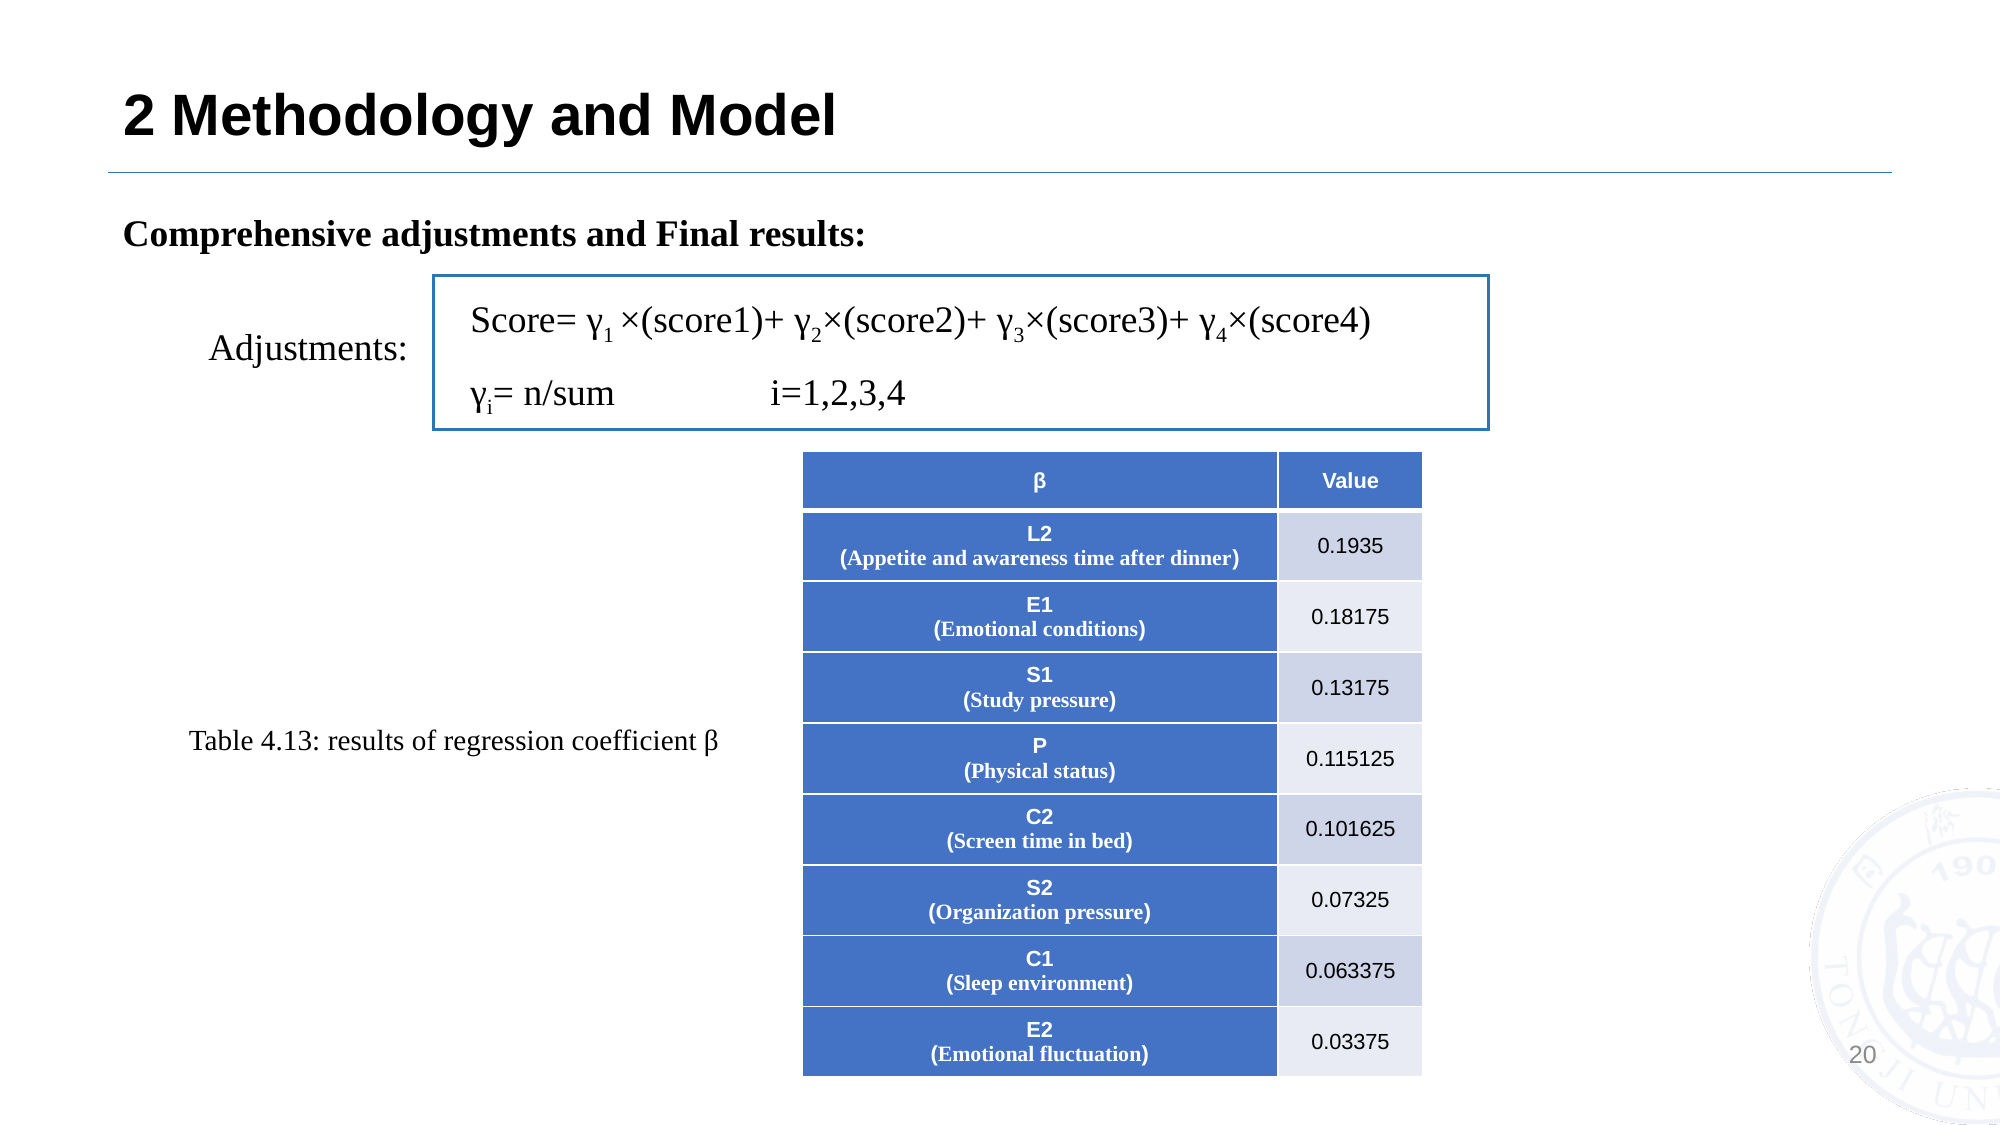

# 2 Methodology and Model
Comprehensive adjustments and Final results:

Score= γ1 ×(score1)+ γ2×(score2)+ γ3×(score3)+ γ4×(score4)
Adjustments:
γi= n/sum		i=1,2,3,4
| β | Value |
| --- | --- |
| L2 (Appetite and awareness time after dinner) | 0.1935 |
| E1 (Emotional conditions) | 0.18175 |
| S1 (Study pressure) | 0.13175 |
| P (Physical status) | 0.115125 |
| C2 (Screen time in bed) | 0.101625 |
| S2 (Organization pressure) | 0.07325 |
| C1 (Sleep environment) | 0.063375 |
| E2 (Emotional fluctuation) | 0.03375 |
Table 4.13: results of regression coefficient β
20